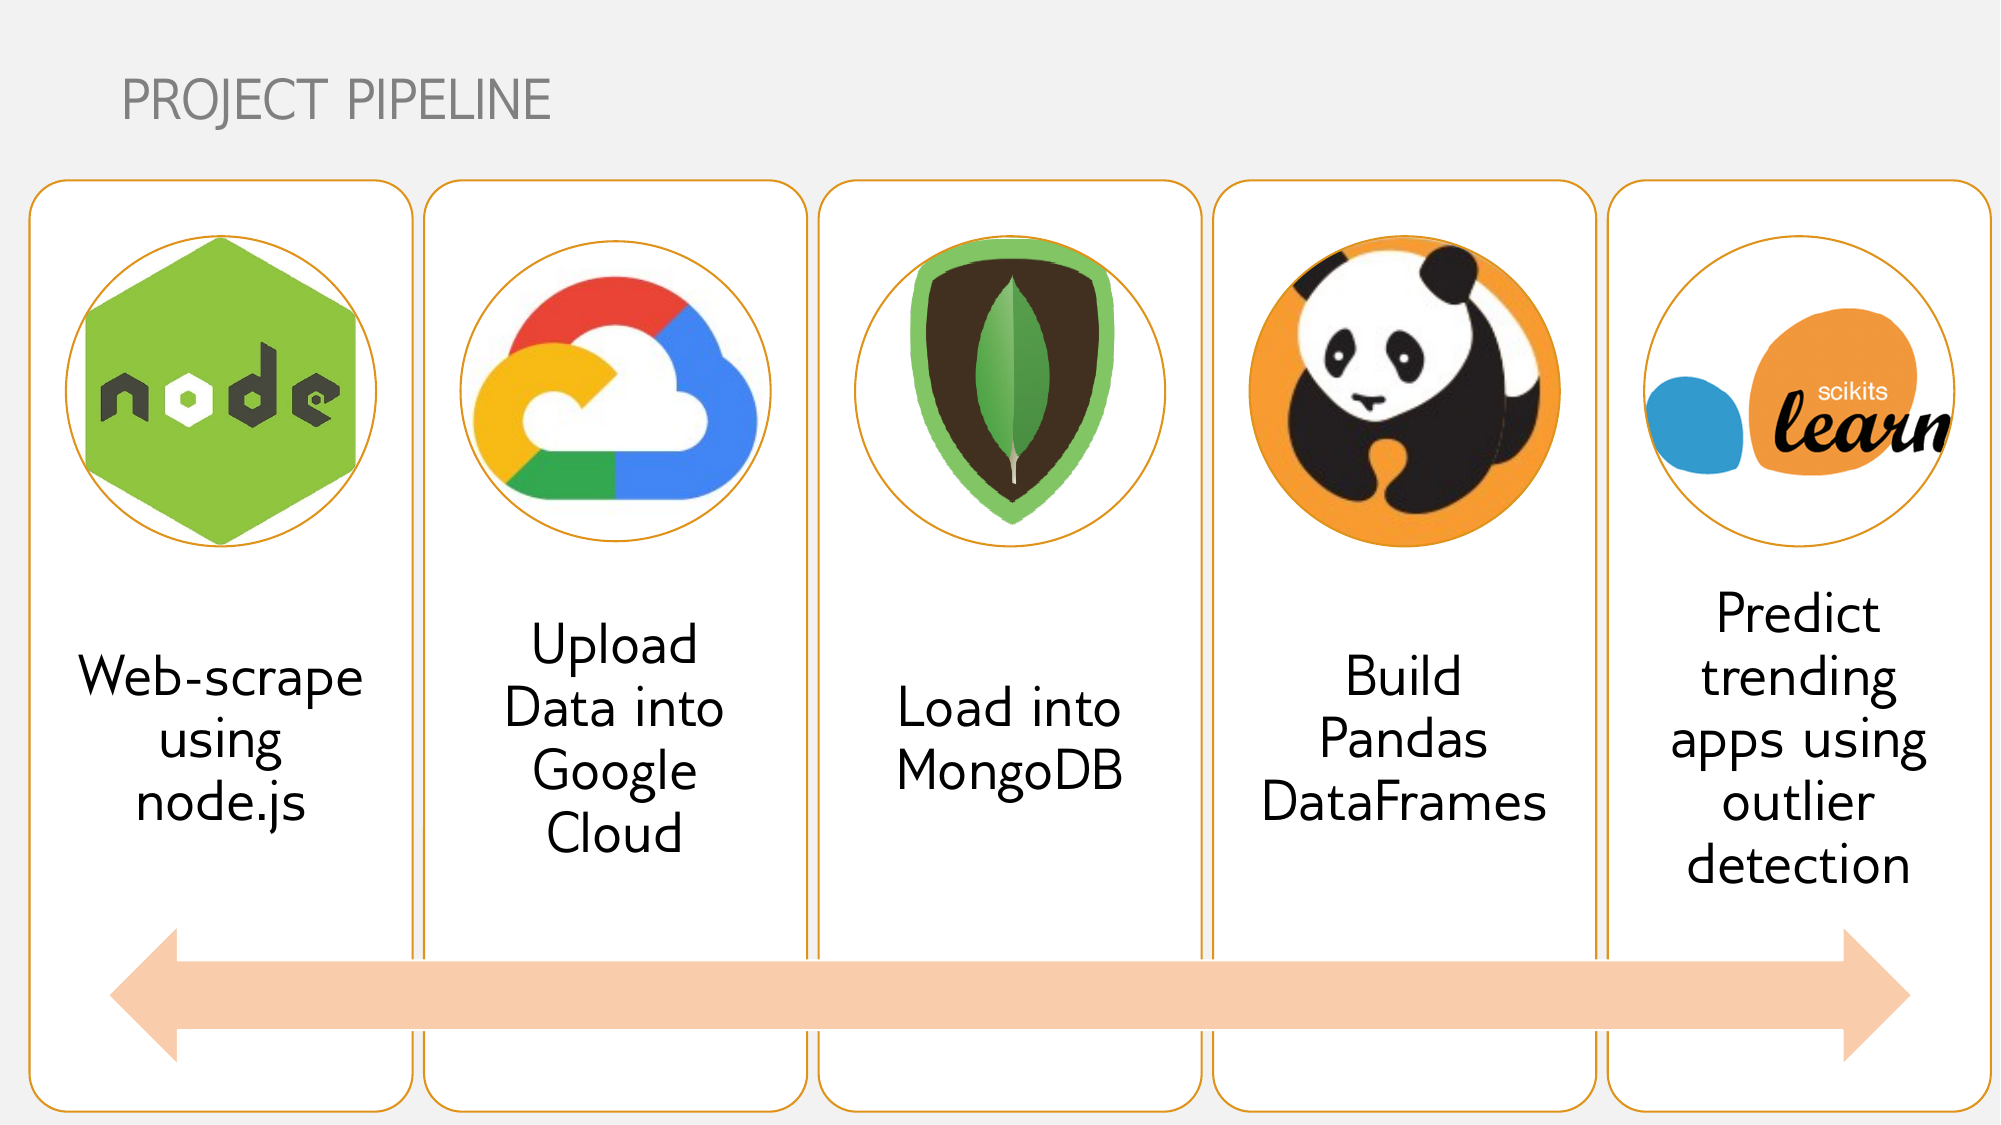

PROJECT PIPELINE
Web-scrape using node.js
Upload Data into Google Cloud
Load into MongoDB
Build Pandas DataFrames
Predict trending apps using outlier detection